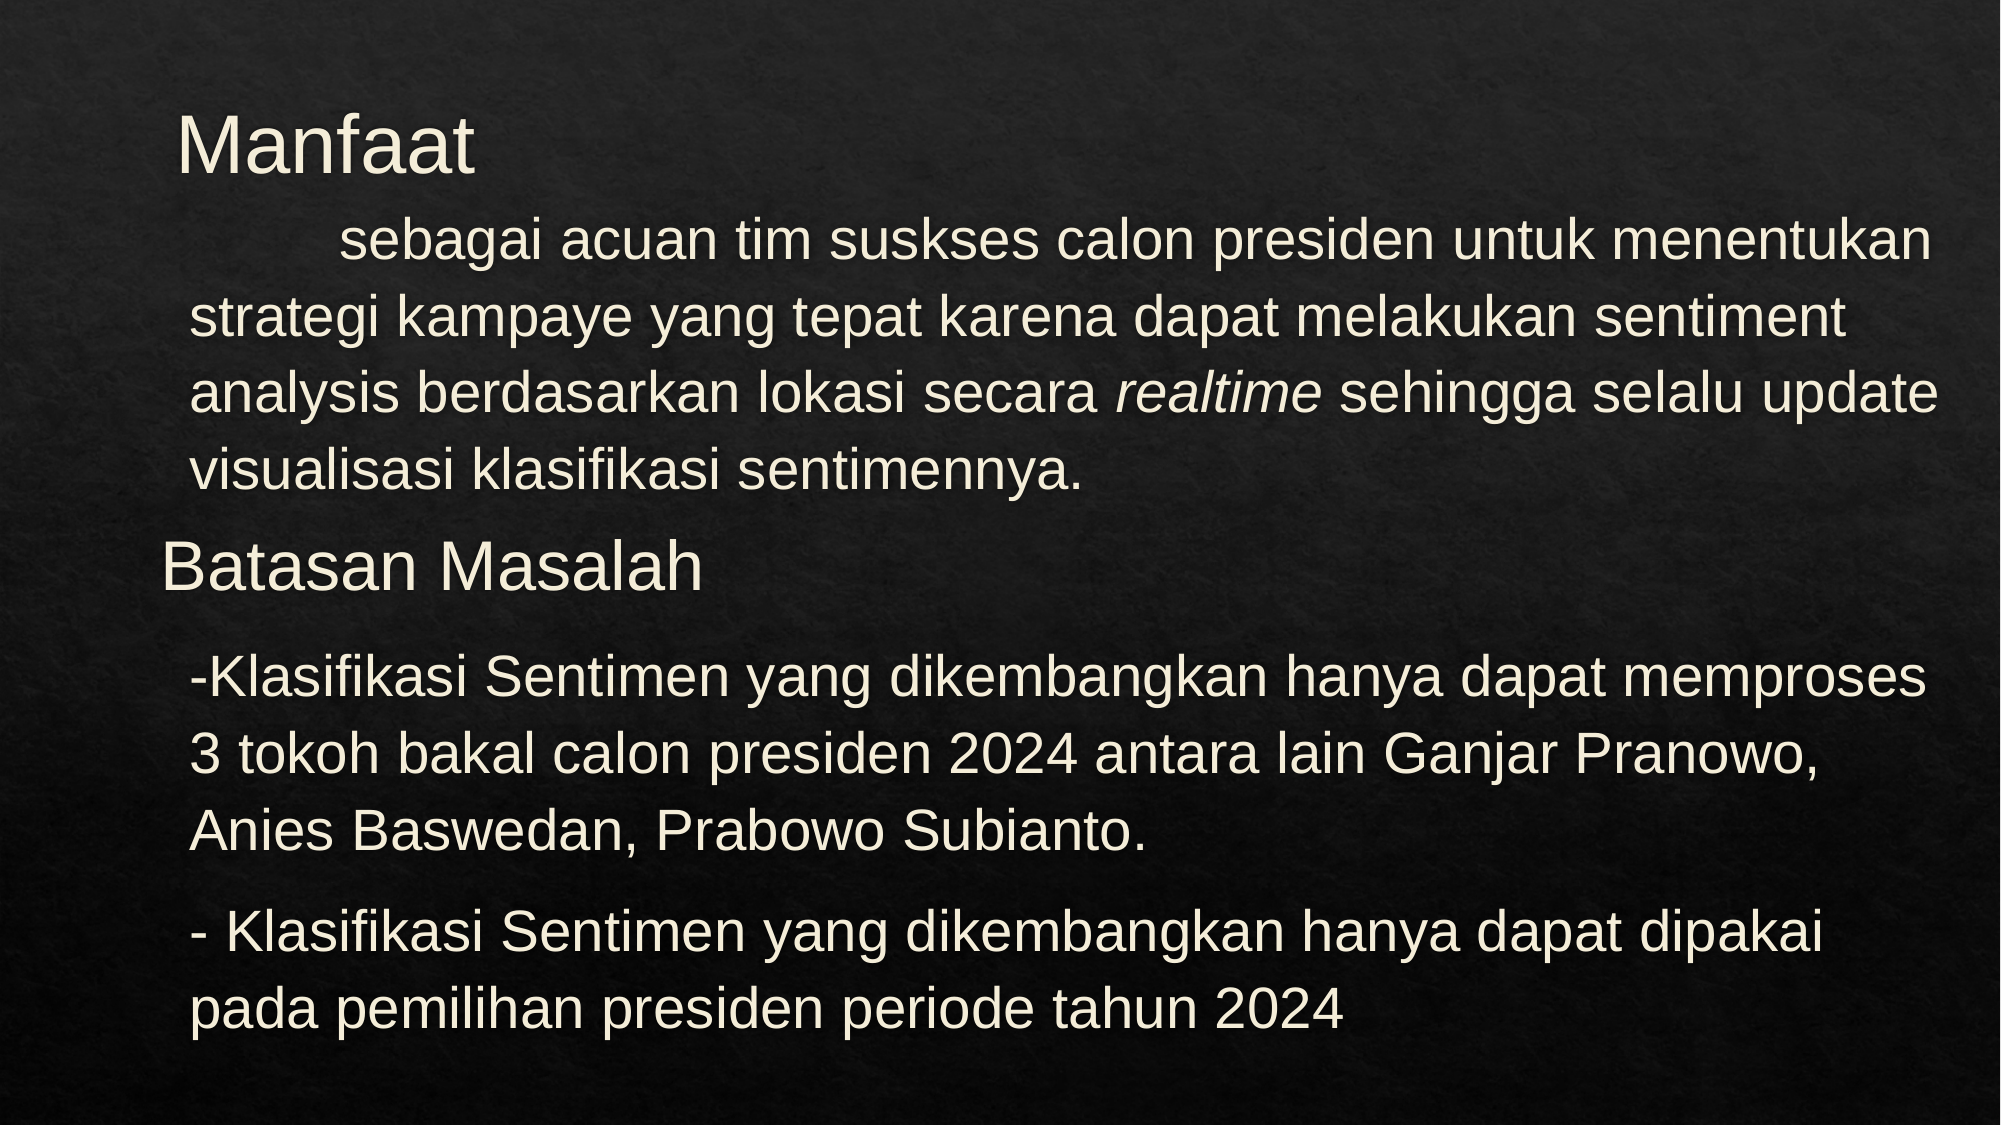

# Manfaat
	sebagai acuan tim suskses calon presiden untuk menentukan strategi kampaye yang tepat karena dapat melakukan sentiment analysis berdasarkan lokasi secara realtime sehingga selalu update visualisasi klasifikasi sentimennya.
Batasan Masalah
-Klasifikasi Sentimen yang dikembangkan hanya dapat memproses 3 tokoh bakal calon presiden 2024 antara lain Ganjar Pranowo, Anies Baswedan, Prabowo Subianto.
- Klasifikasi Sentimen yang dikembangkan hanya dapat dipakai pada pemilihan presiden periode tahun 2024